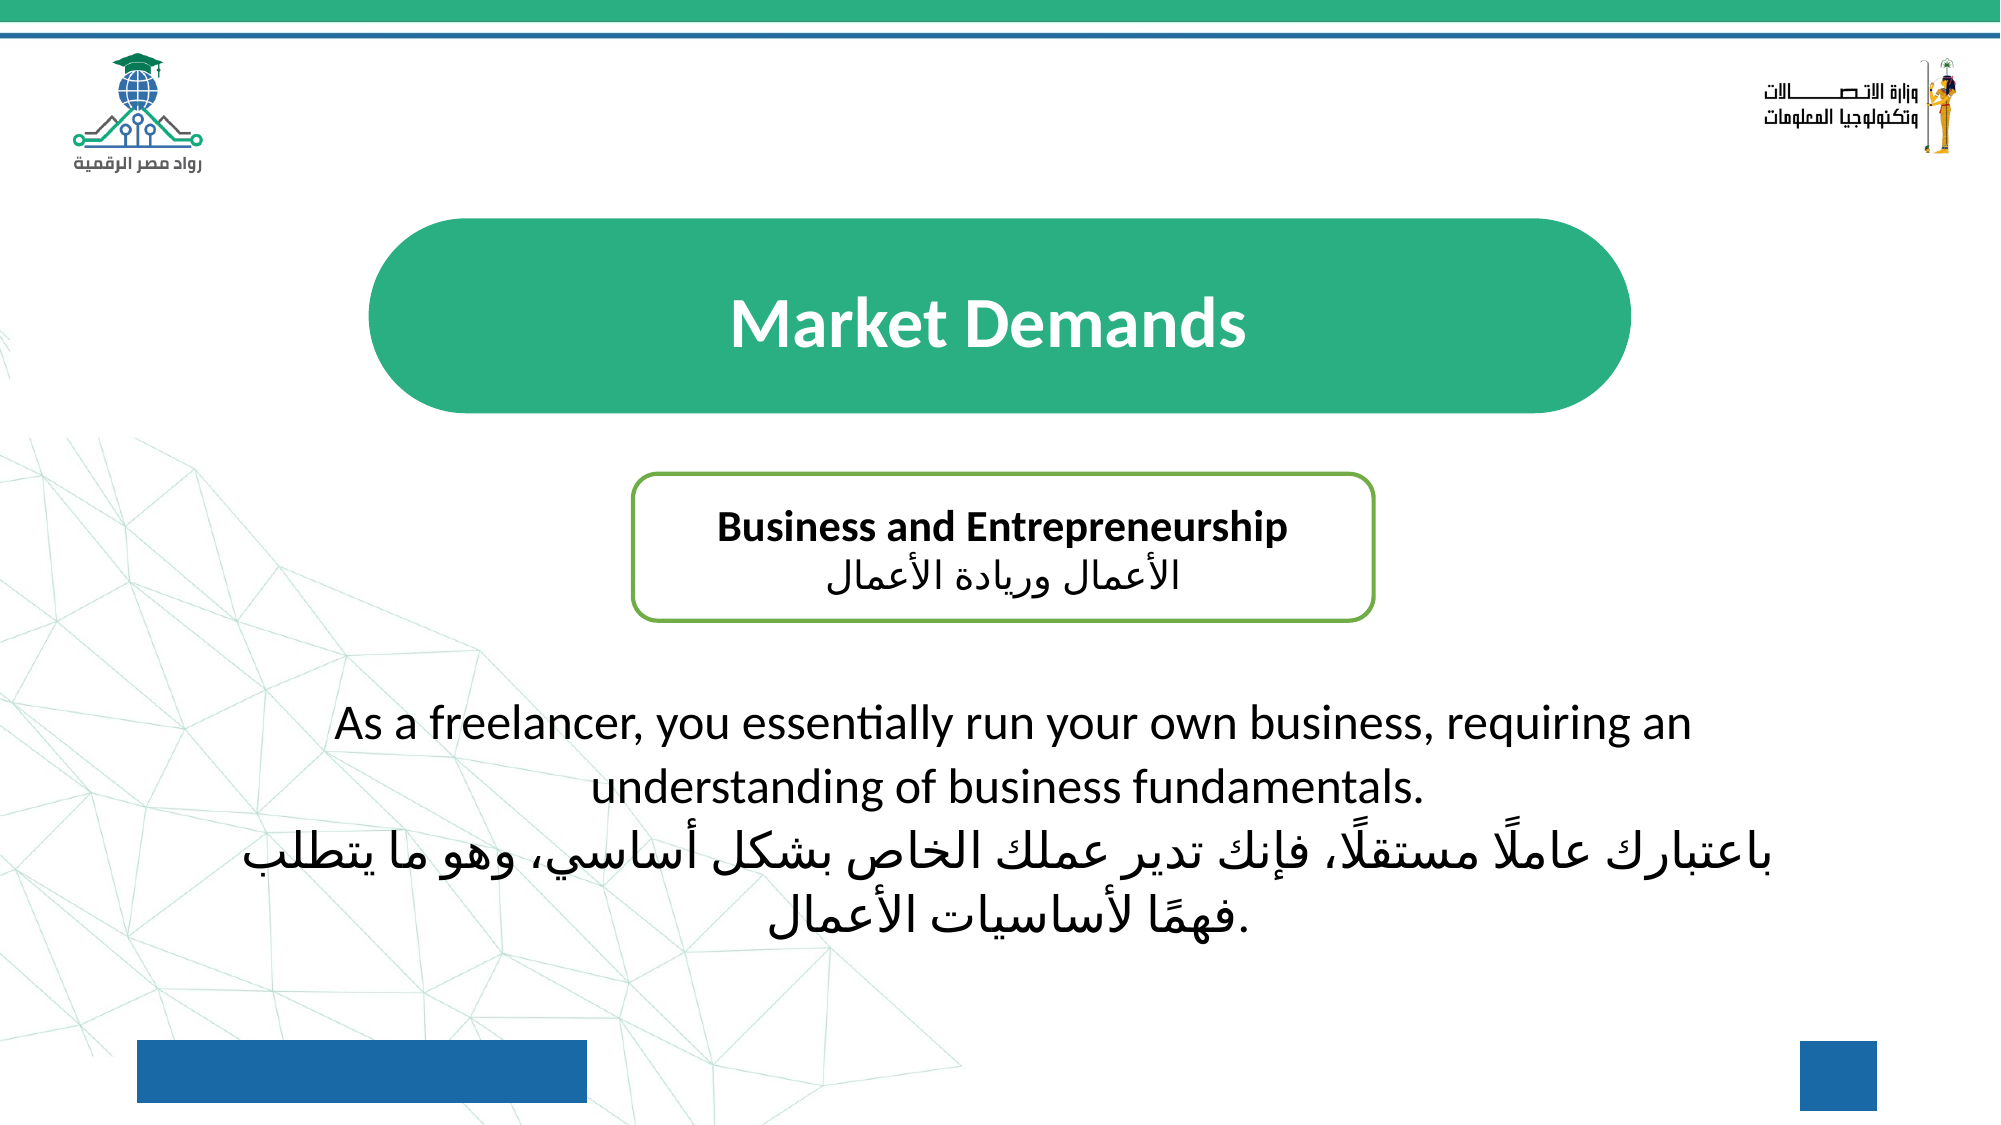

Market Demands
Business and Entrepreneurship
الأعمال وريادة الأعمال
As a freelancer, you essentially run your own business, requiring an
understanding of business fundamentals.
باعتبارك عاملًا مستقلًا، فإنك تدير عملك الخاص بشكل أساسي، وهو ما يتطلب فهمًا لأساسيات الأعمال.